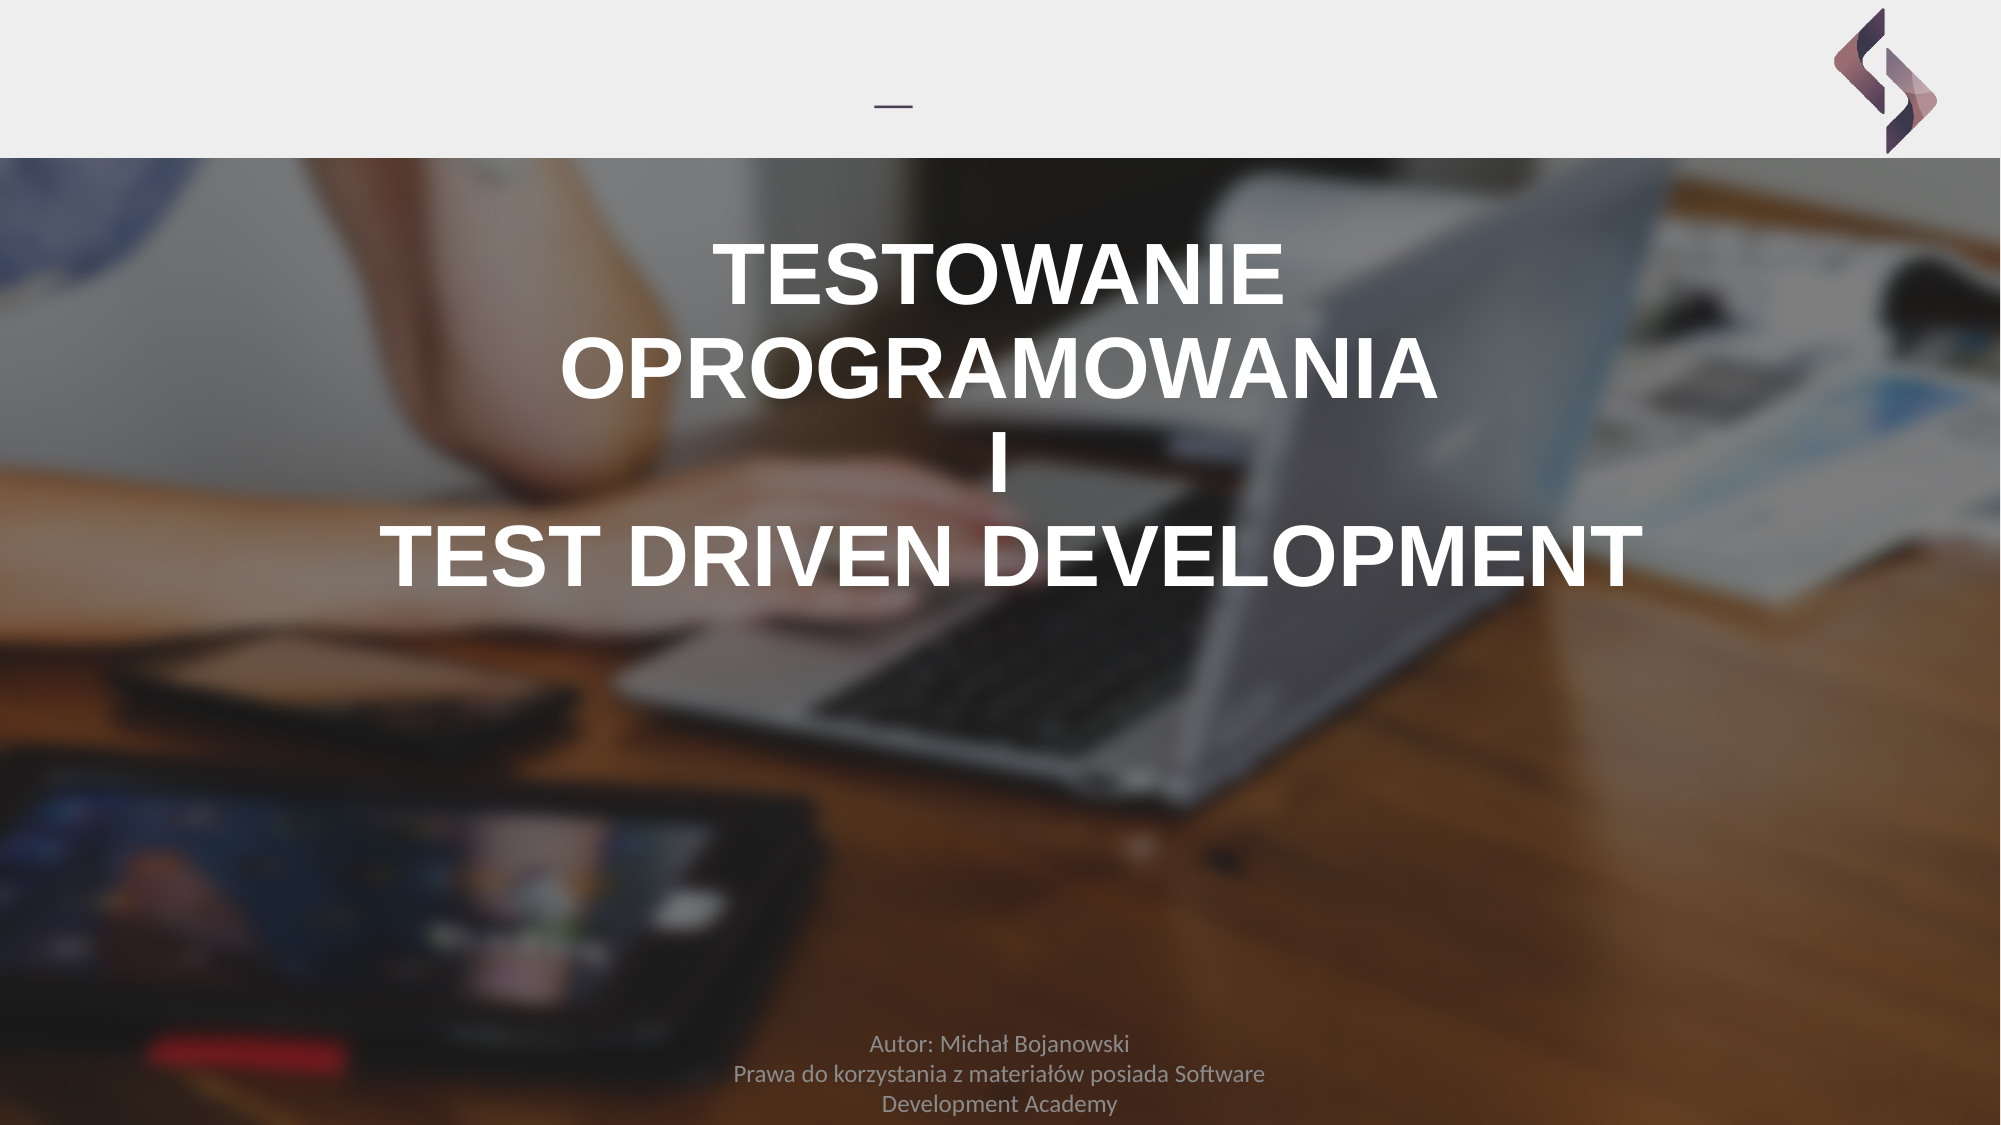

# _
TESTOWANIE OPROGRAMOWANIA
I
 TEST DRIVEN DEVELOPMENT
Autor: Michał Bojanowski
Prawa do korzystania z materiałów posiada Software Development Academy